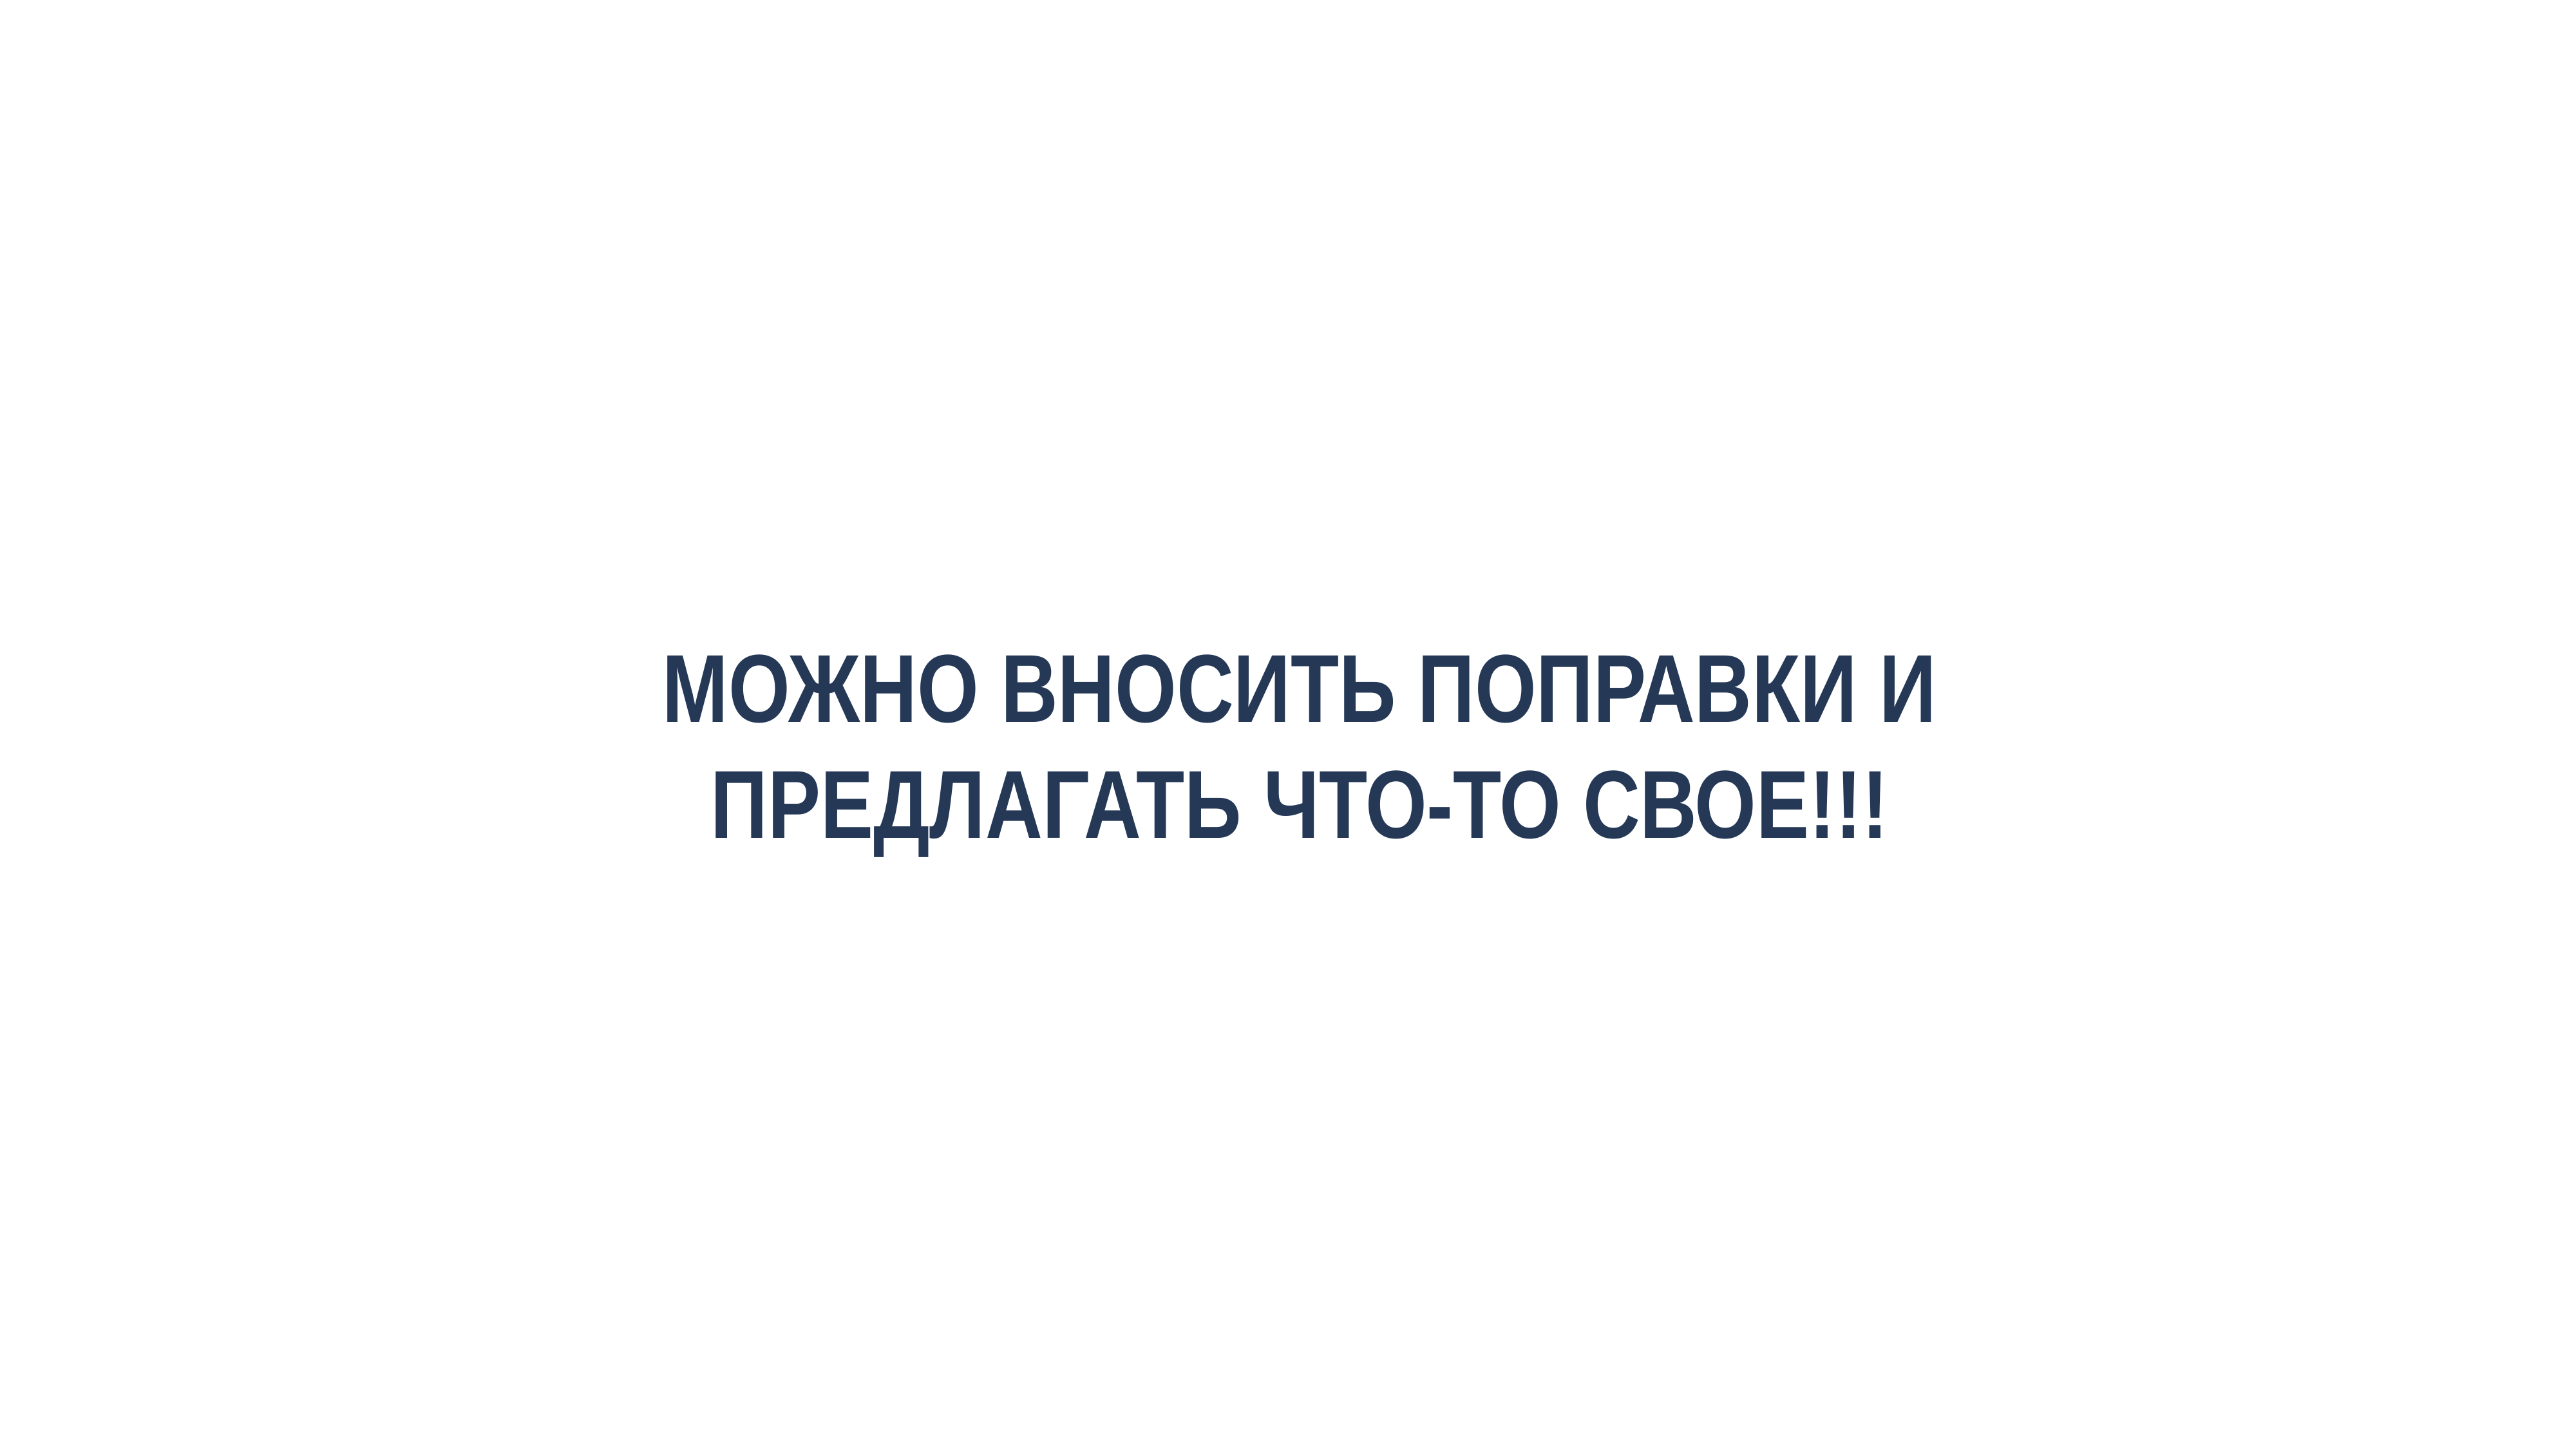

Можно вносить поправки и предлагать что-то свое!!!